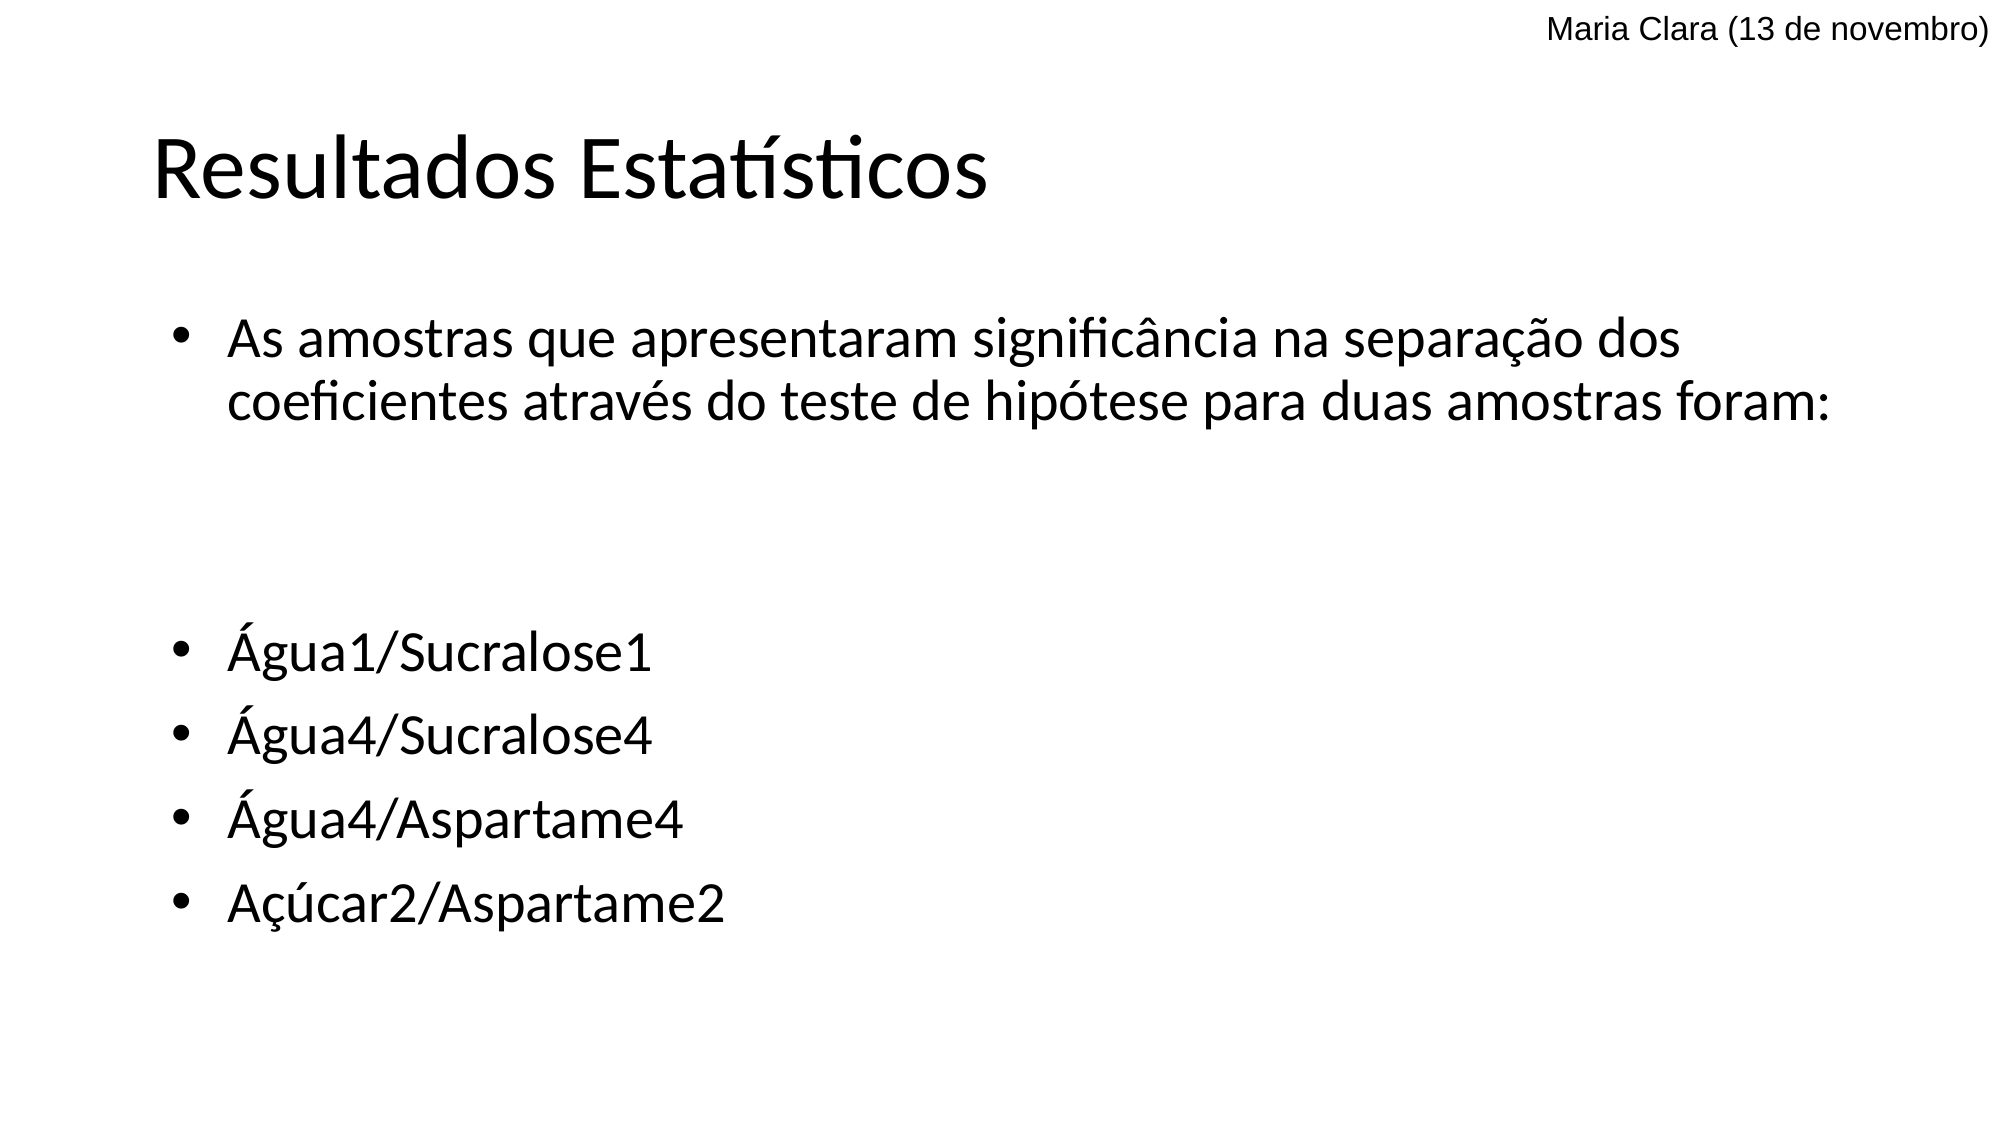

Maria Clara (13 de novembro)
# Resultados Estatísticos
As amostras que apresentaram significância na separação dos coeficientes através do teste de hipótese para duas amostras foram:

Água1/Sucralose1
Água4/Sucralose4
Água4/Aspartame4
Açúcar2/Aspartame2